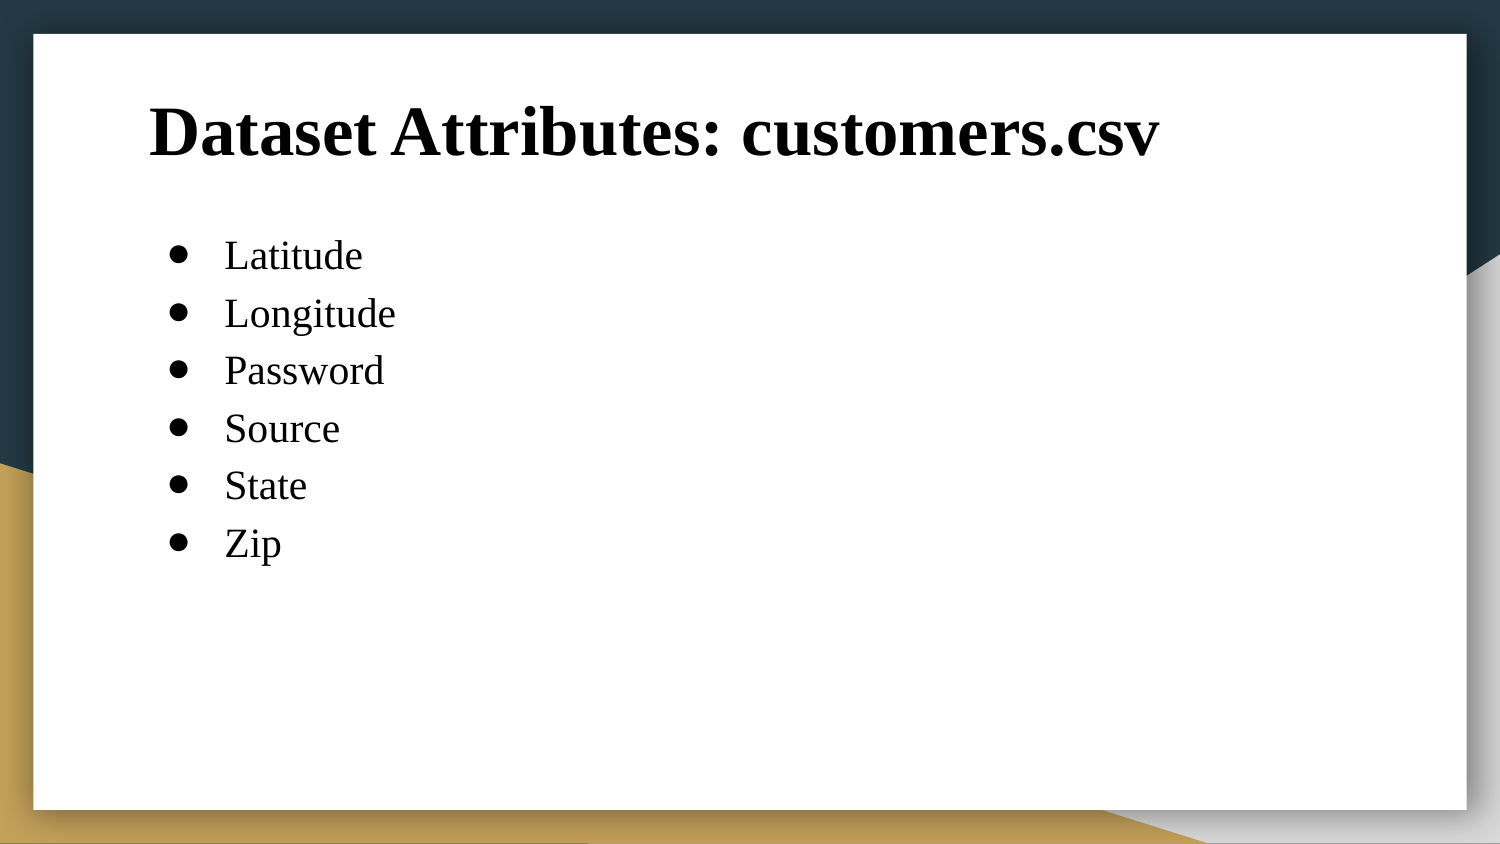

# Dataset Attributes: customers.csv
Latitude
Longitude
Password
Source
State
Zip